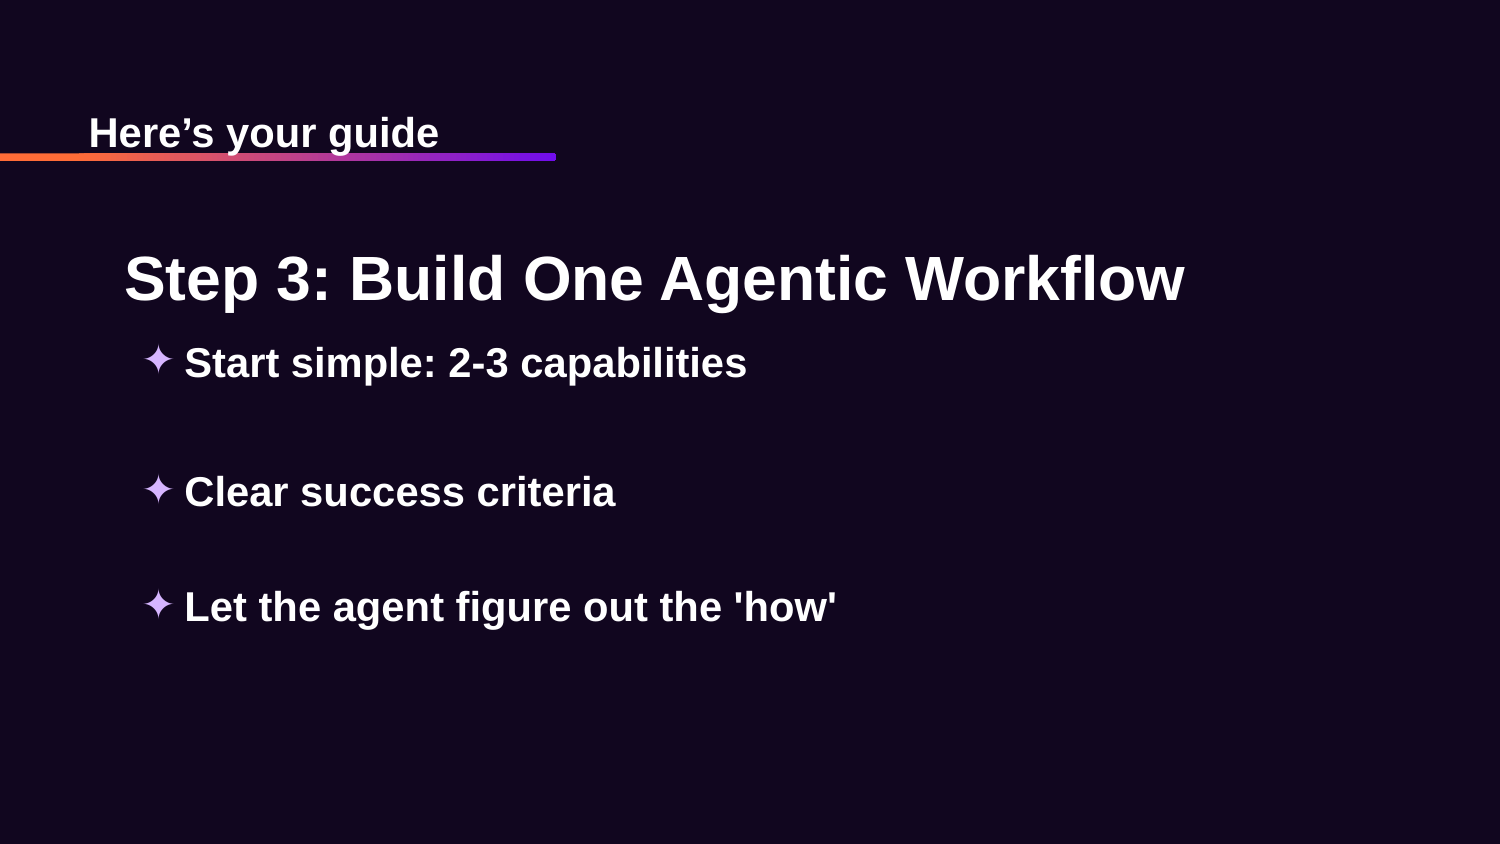

Here’s your guide

# Step 3: Build One Agentic Workflow
Start simple: 2-3 capabilities

Clear success criteria

Let the agent figure out the 'how'